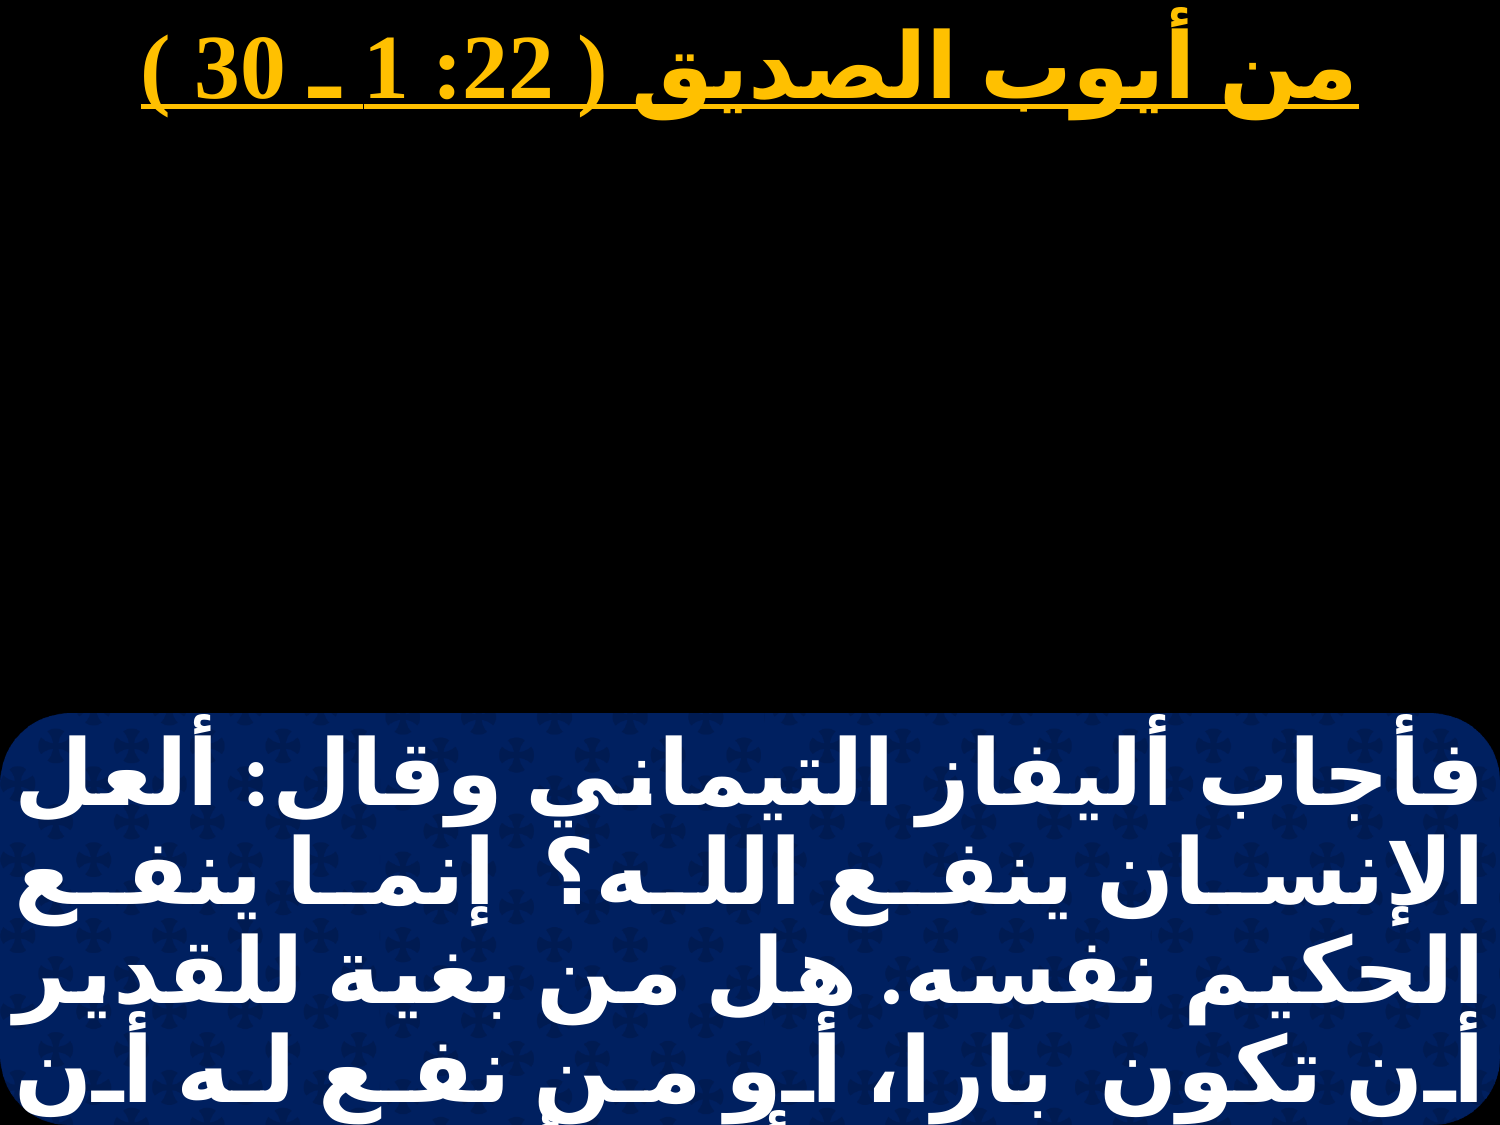

من أيوب الصديق ( 22: 1 ـ 30 )
فأجاب أليفاز التيماني وقال: ألعل الإنسان ينفع الله؟  إنما ينفع الحكيم نفسه. هل من بغية للقدير أن تكون  بارا، أو من نفع له أن تزكي طرقك؟ أمن أجل  هيبتك يحاجك، أو ينافذك إلى القضاء؟ أليس شرك